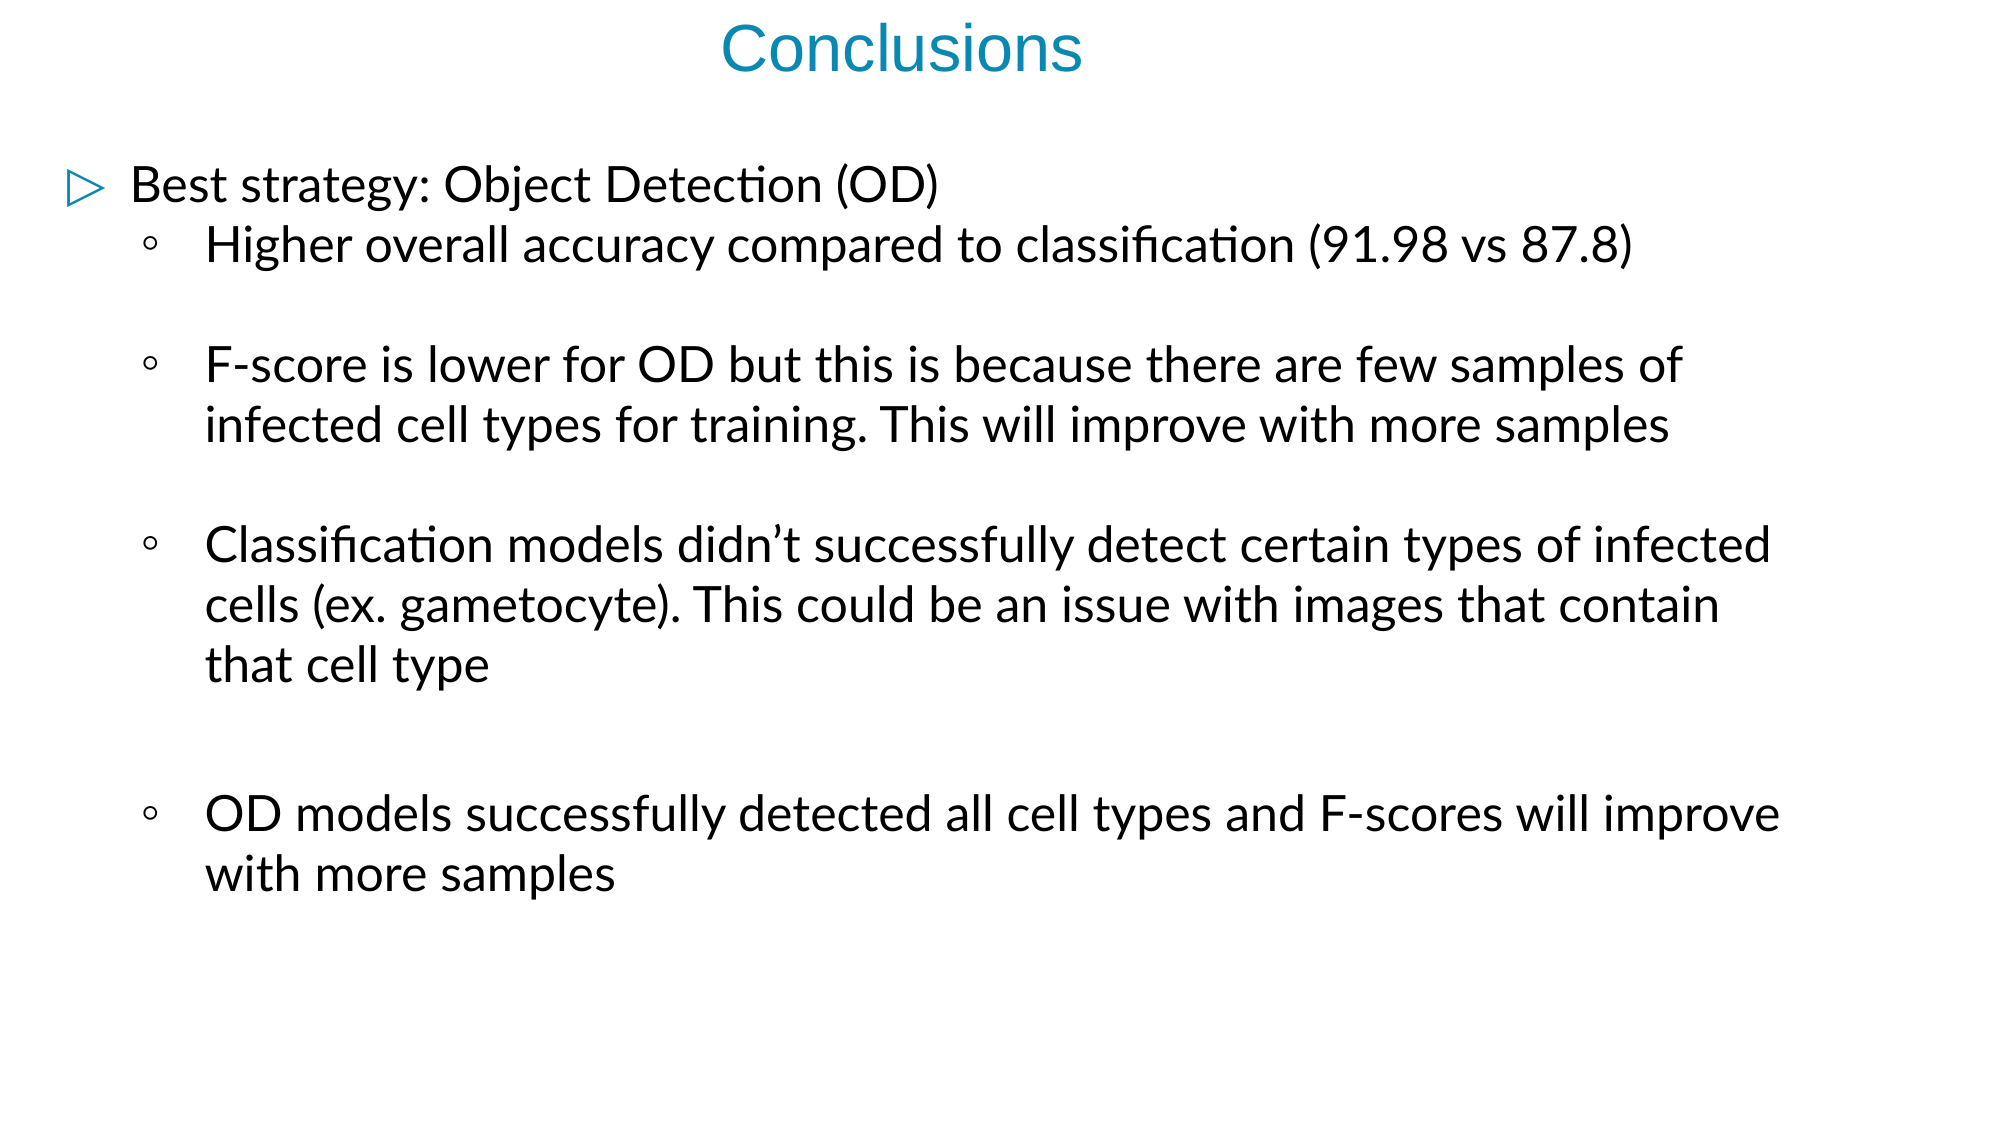

# Conclusions
Best strategy: Object Detection (OD)
Higher overall accuracy compared to classification (91.98 vs 87.8)

F-score is lower for OD but this is because there are few samples of infected cell types for training. This will improve with more samples

Classification models didn’t successfully detect certain types of infected cells (ex. gametocyte). This could be an issue with images that contain that cell type

OD models successfully detected all cell types and F-scores will improve with more samples